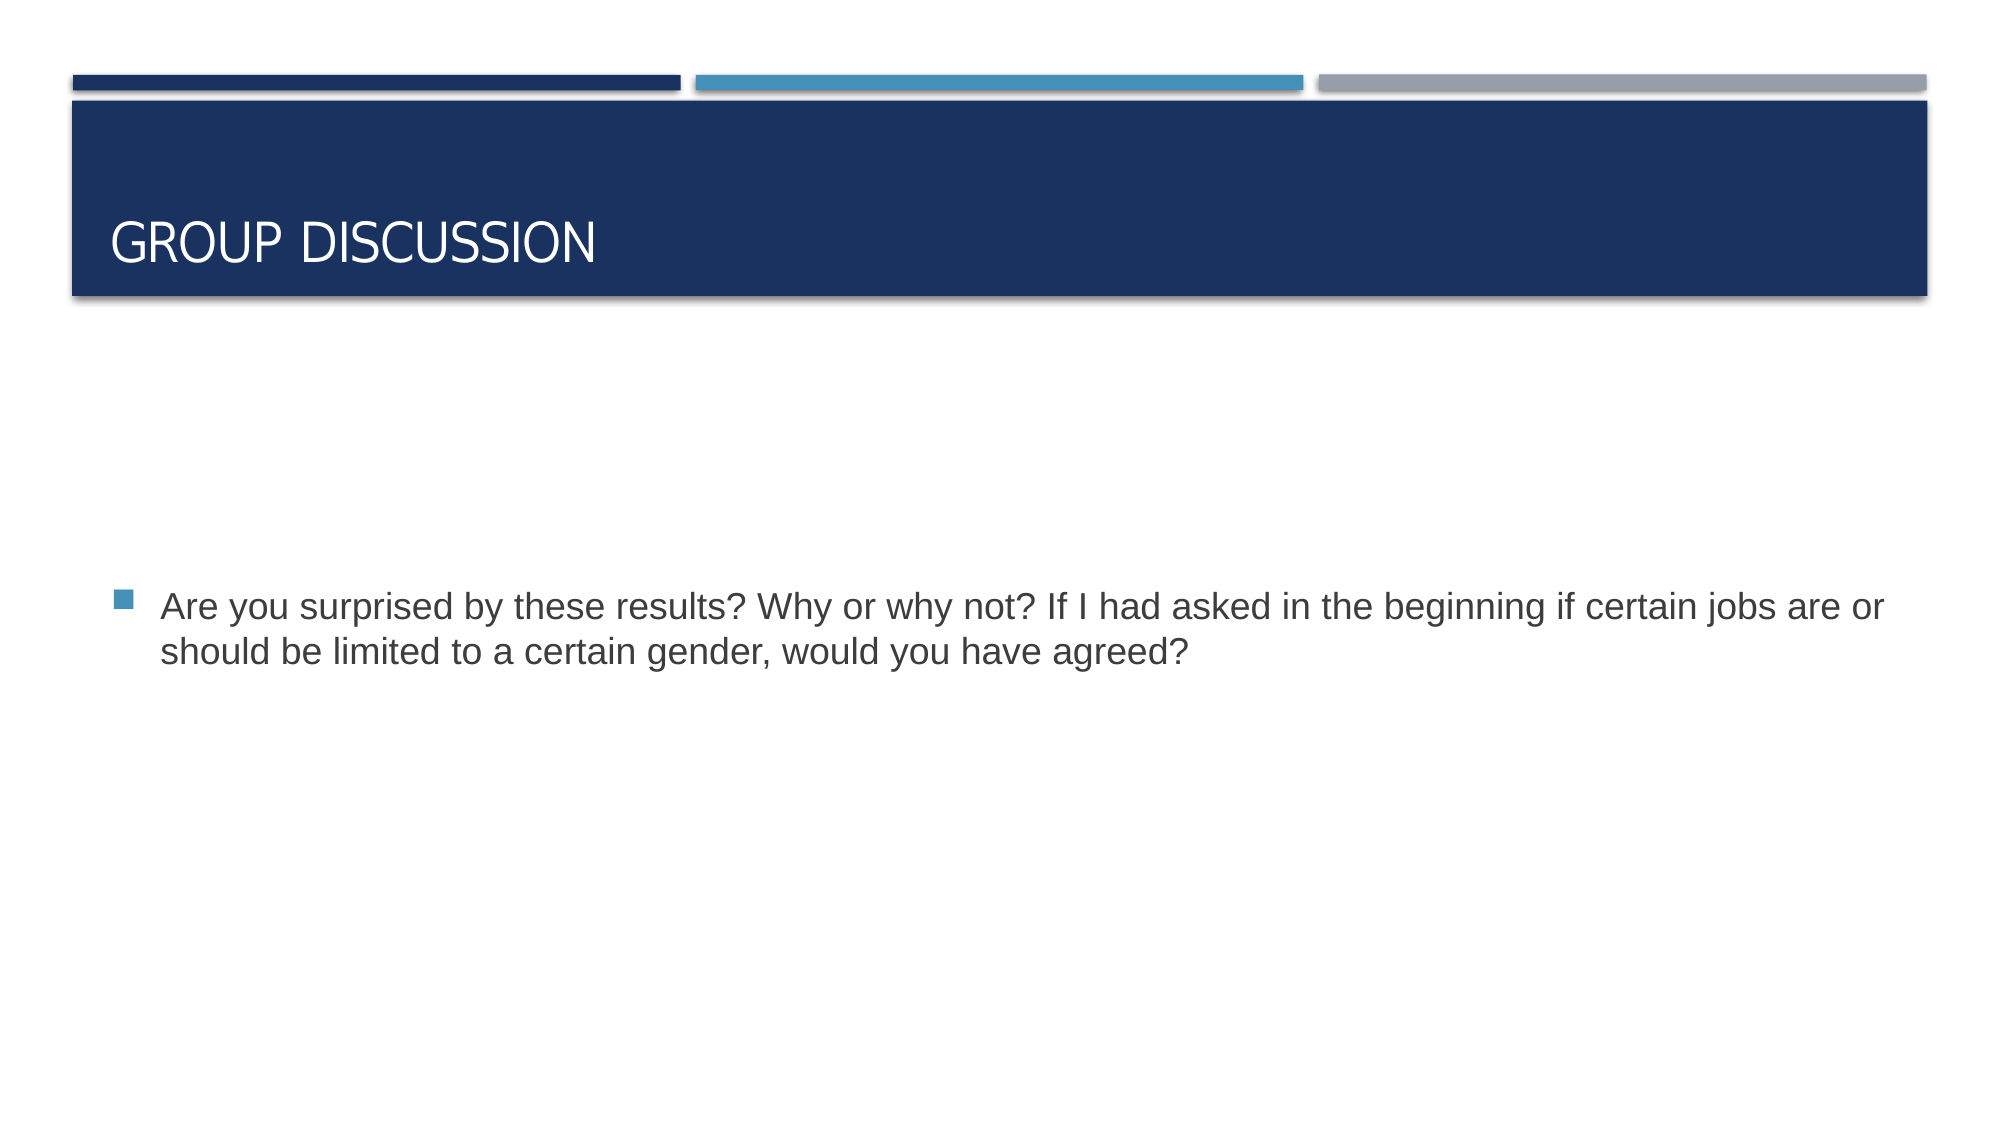

# Group Discussion
Are you surprised by these results? Why or why not? If I had asked in the beginning if certain jobs are or should be limited to a certain gender, would you have agreed?